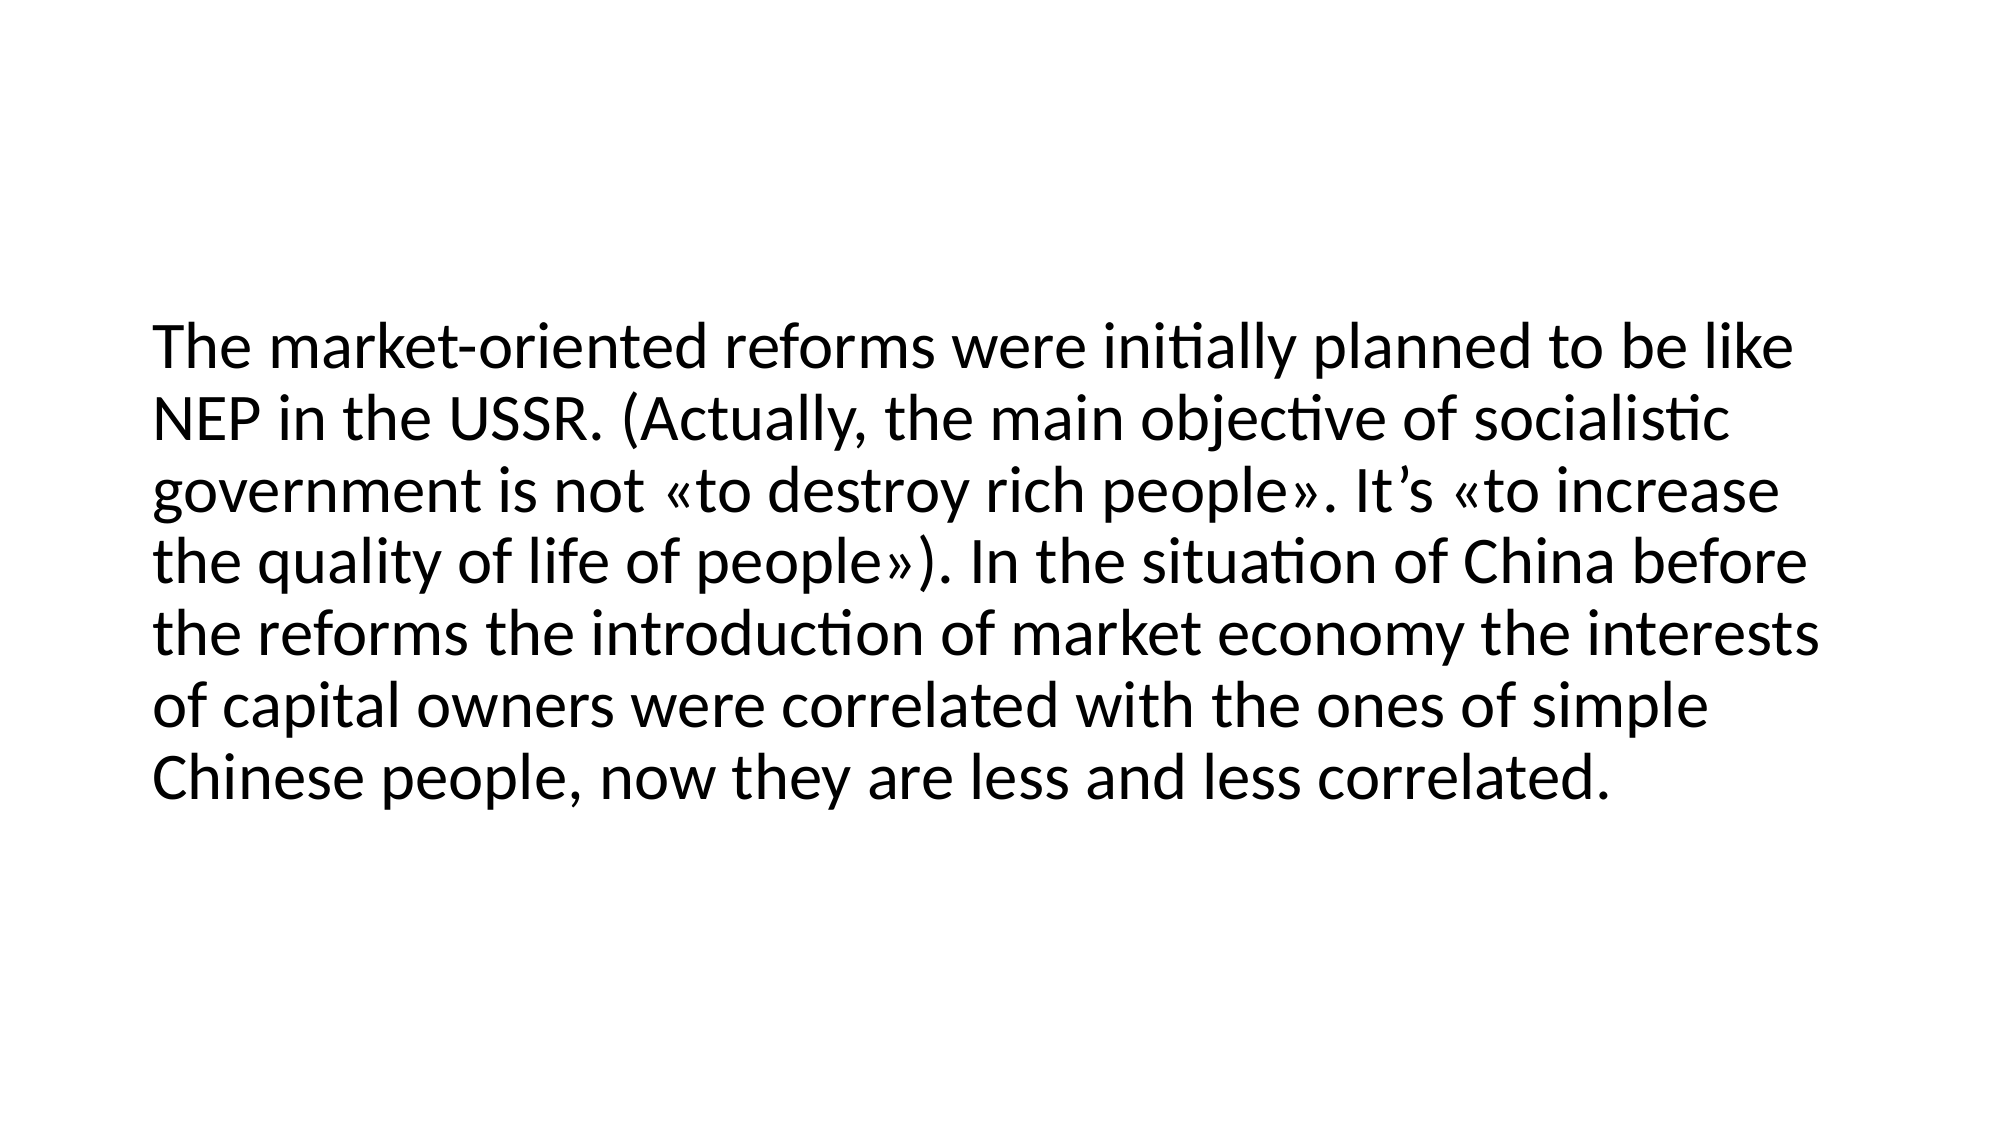

# The market-oriented reforms were initially planned to be like NEP in the USSR. (Actually, the main objective of socialistic government is not «to destroy rich people». It’s «to increase the quality of life of people»). In the situation of China before the reforms the introduction of market economy the interests of capital owners were correlated with the ones of simple Chinese people, now they are less and less correlated.